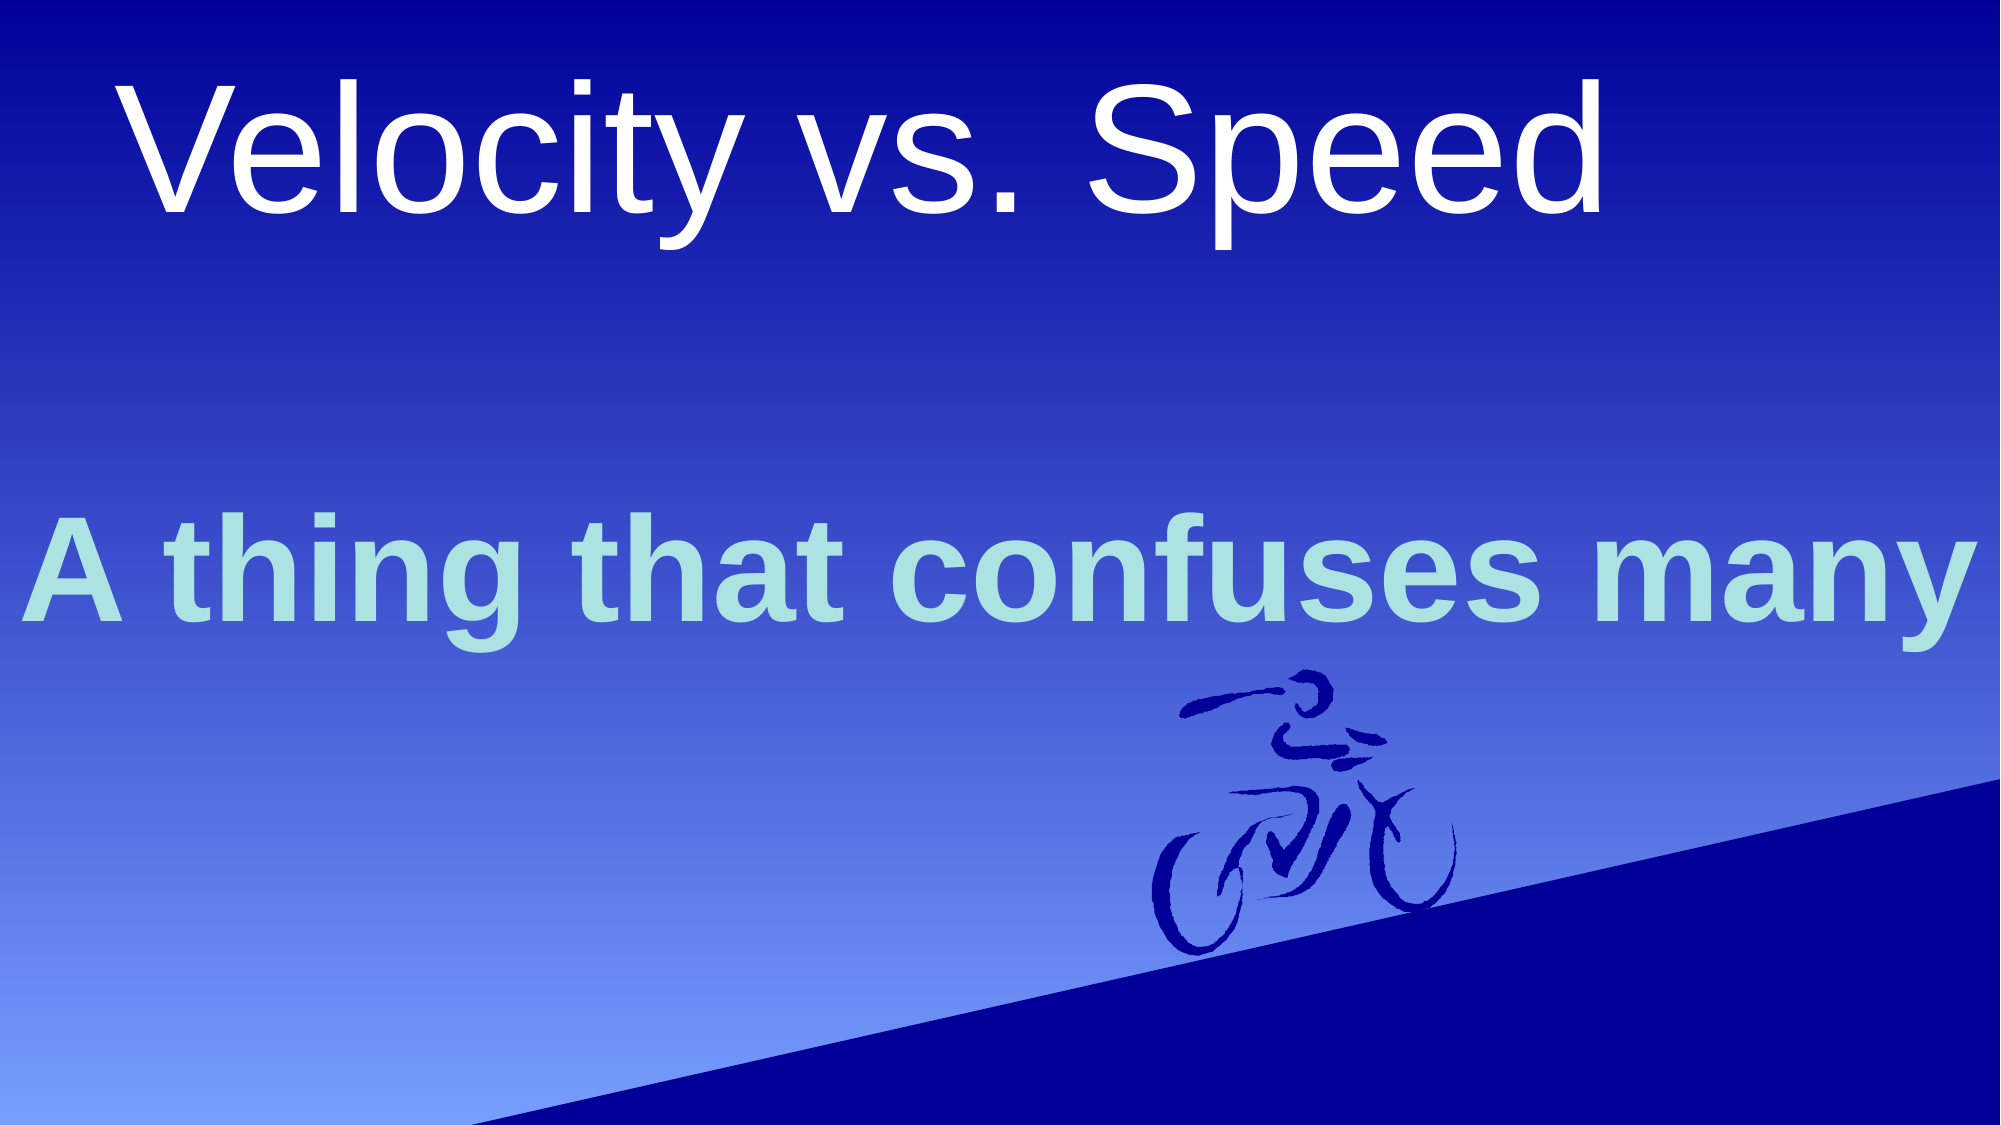

# Velocity vs. Speed
A thing that confuses many